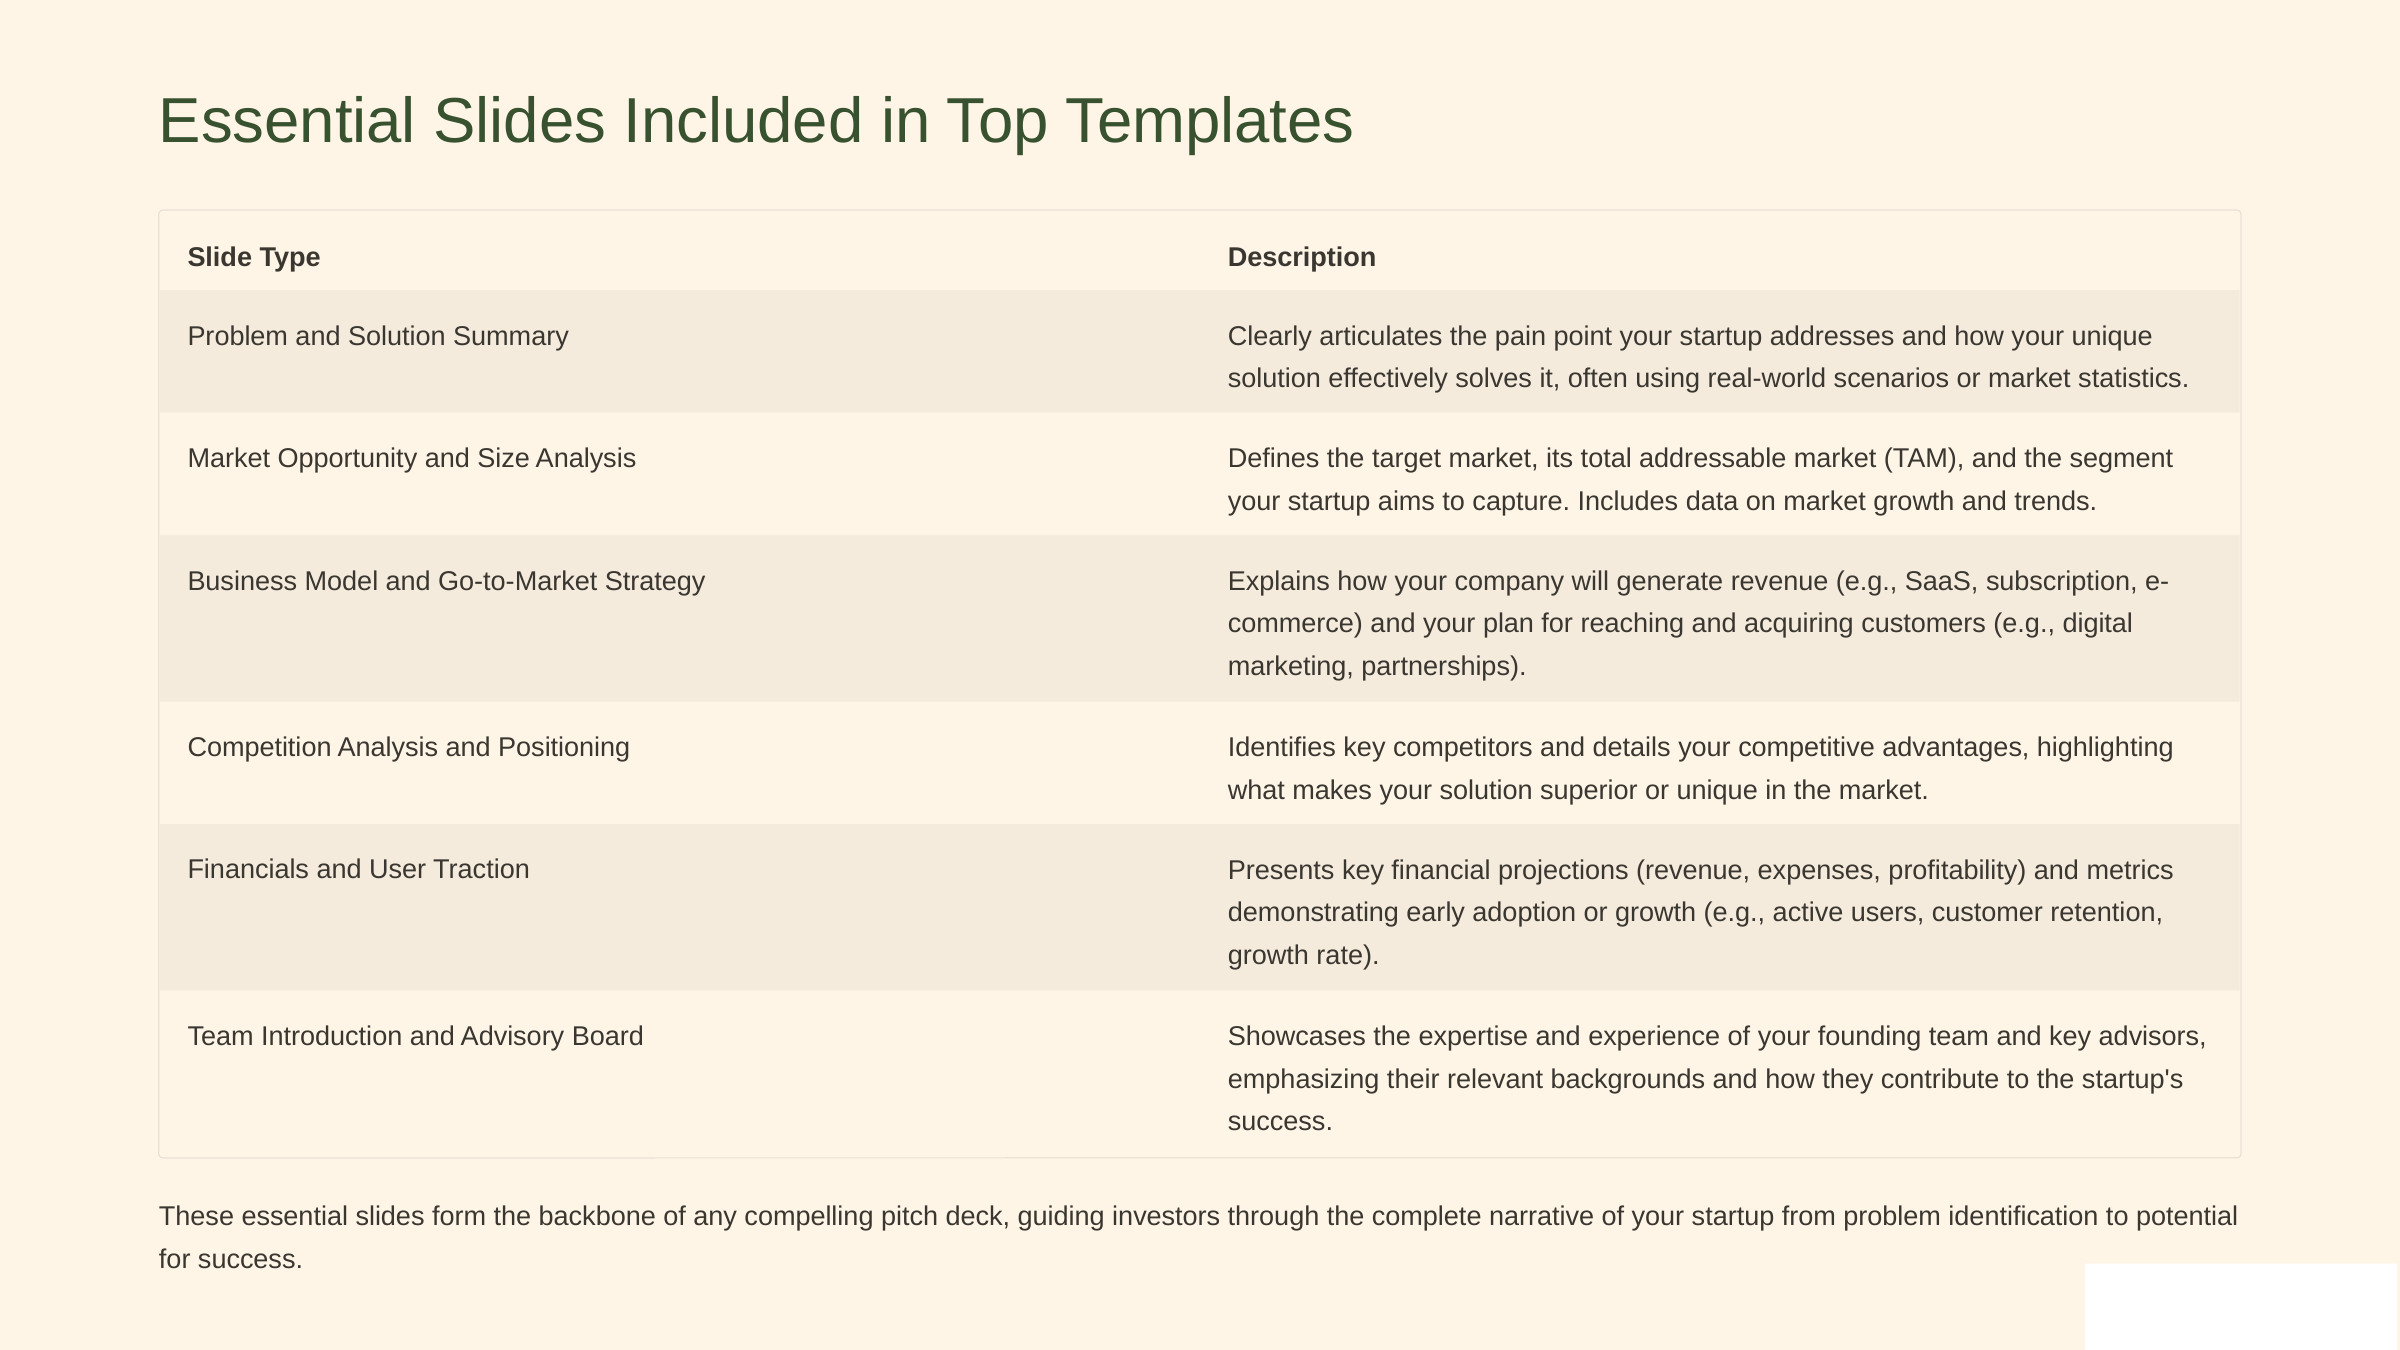

Essential Slides Included in Top Templates

Slide Type
Description

Problem and Solution Summary
Clearly articulates the pain point your startup addresses and how your unique solution effectively solves it, often using real-world scenarios or market statistics.

Market Opportunity and Size Analysis
Defines the target market, its total addressable market (TAM), and the segment your startup aims to capture. Includes data on market growth and trends.

Business Model and Go-to-Market Strategy
Explains how your company will generate revenue (e.g., SaaS, subscription, e-commerce) and your plan for reaching and acquiring customers (e.g., digital marketing, partnerships).

Competition Analysis and Positioning
Identifies key competitors and details your competitive advantages, highlighting what makes your solution superior or unique in the market.

Financials and User Traction
Presents key financial projections (revenue, expenses, profitability) and metrics demonstrating early adoption or growth (e.g., active users, customer retention, growth rate).

Team Introduction and Advisory Board
Showcases the expertise and experience of your founding team and key advisors, emphasizing their relevant backgrounds and how they contribute to the startup's success.
These essential slides form the backbone of any compelling pitch deck, guiding investors through the complete narrative of your startup from problem identification to potential for success.